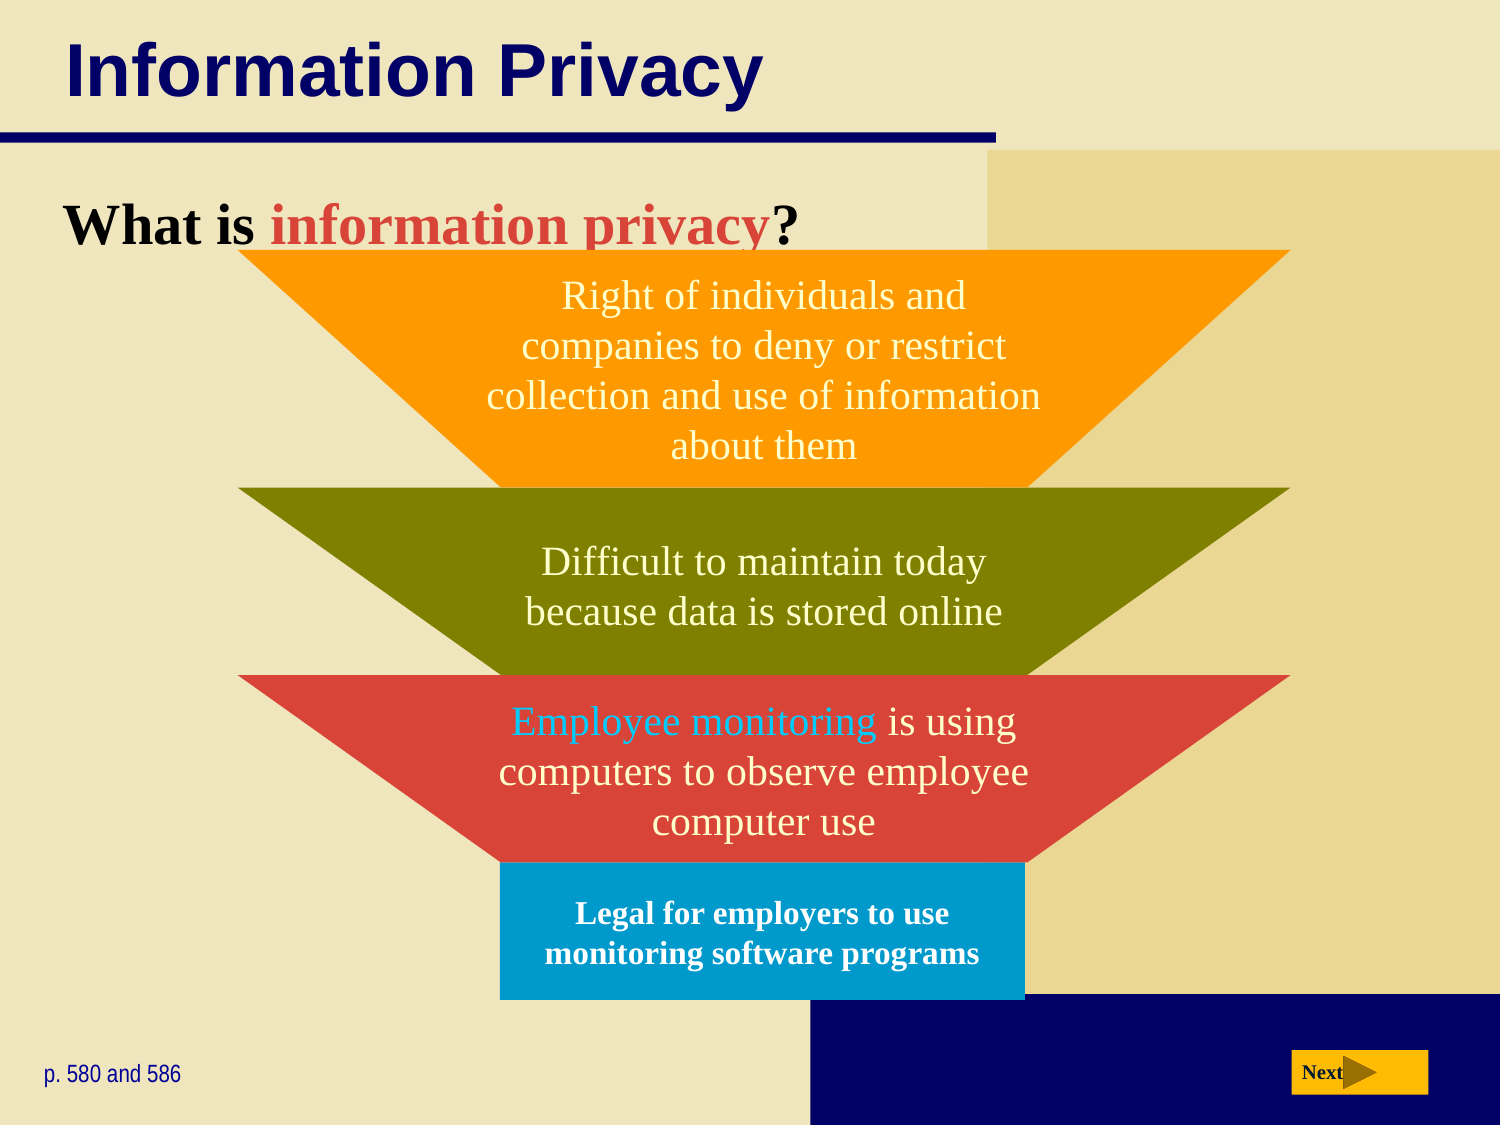

# Information Privacy
What is information privacy?

Right of individuals and companies to deny or restrict collection and use of information about them

Difficult to maintain today because data is stored online
Employee monitoring is using computers to observe employee computer use
Legal for employers to use monitoring software programs
p. 580 and 586

Next